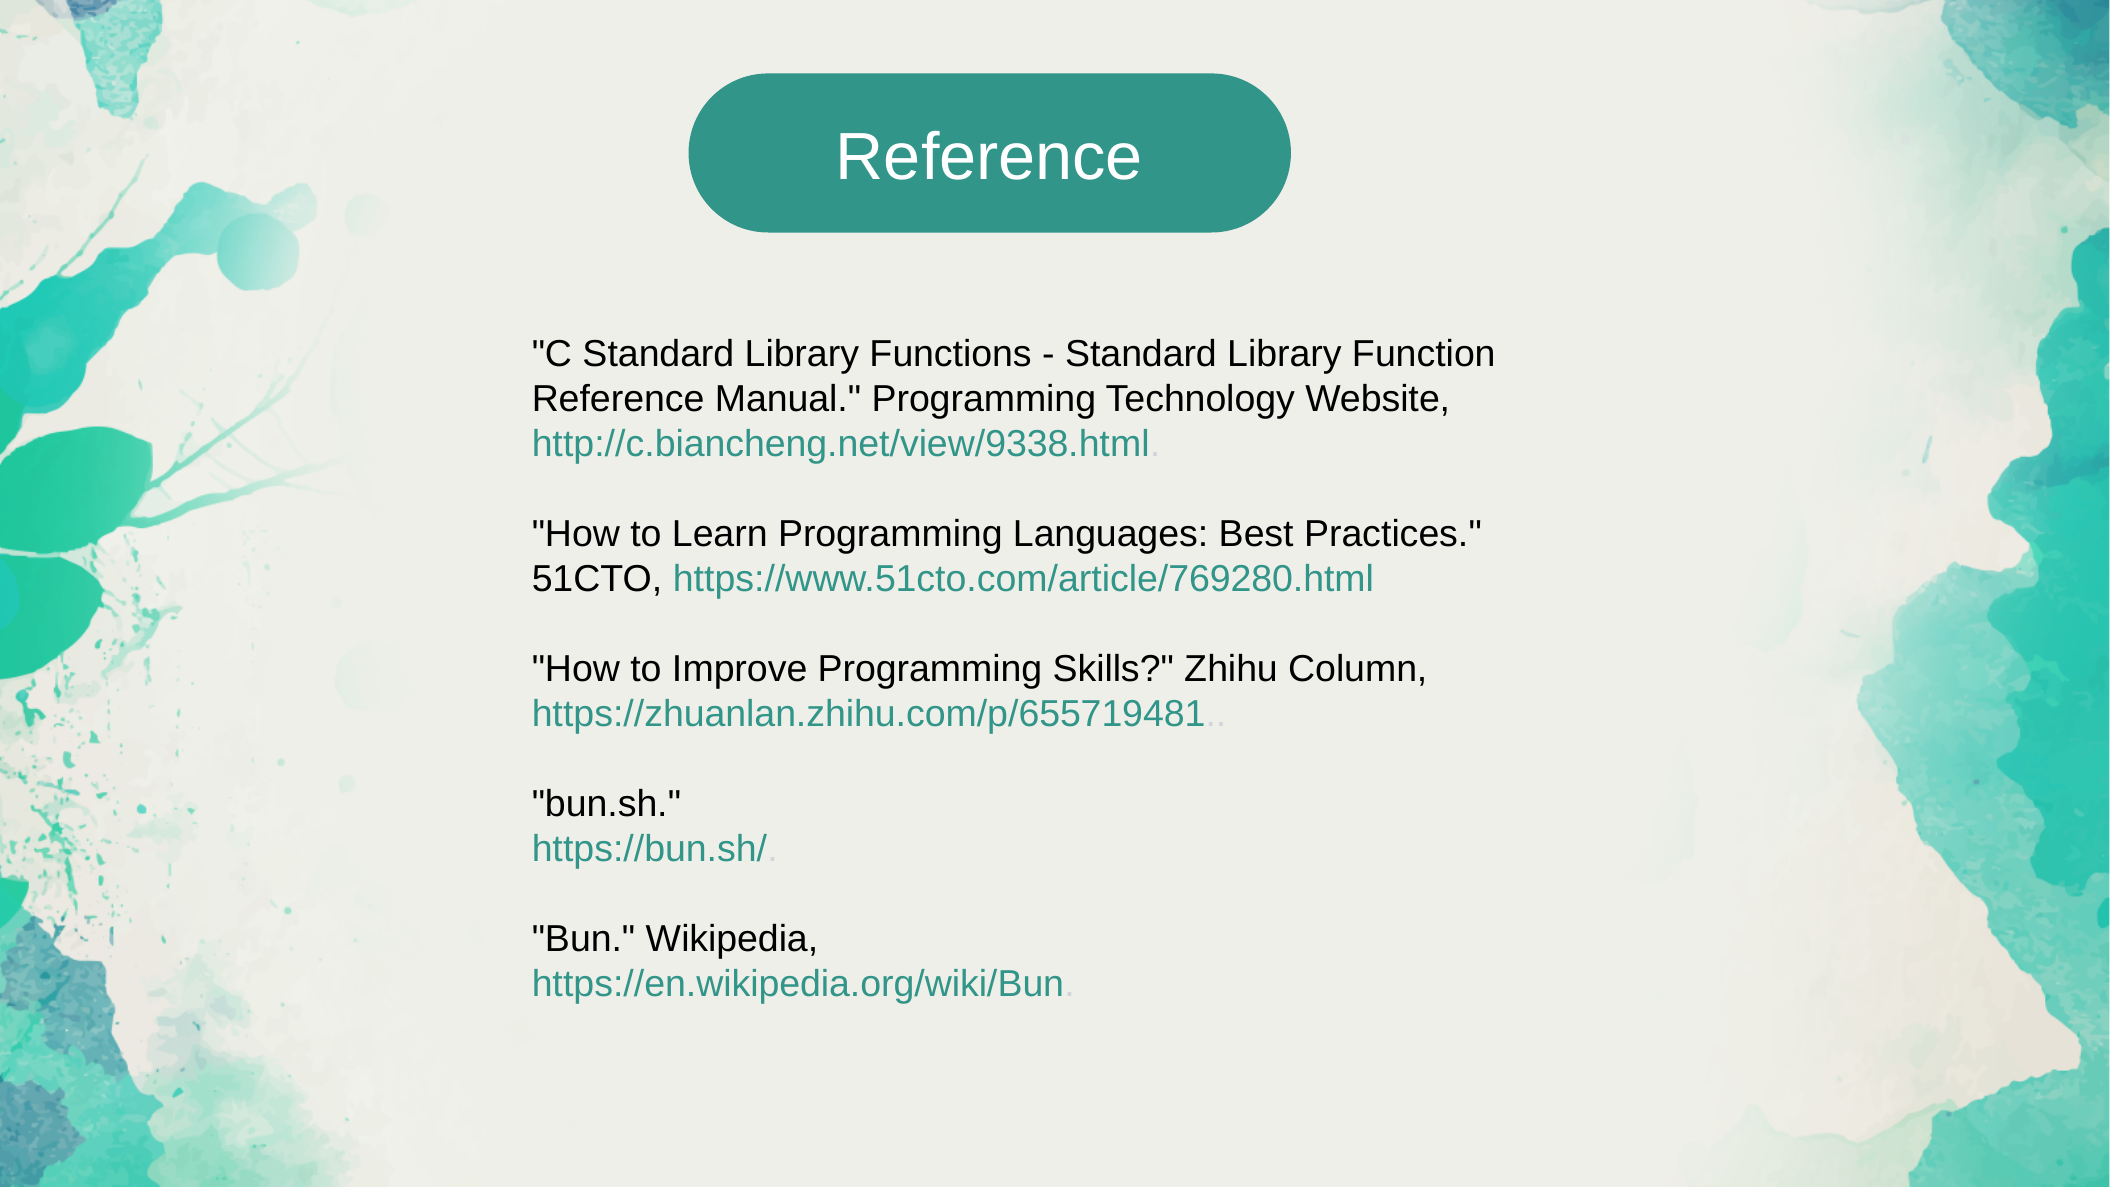

Reference
"C Standard Library Functions - Standard Library Function Reference Manual." Programming Technology Website, http://c.biancheng.net/view/9338.html.

"How to Learn Programming Languages: Best Practices." 51CTO, https://www.51cto.com/article/769280.html

"How to Improve Programming Skills?" Zhihu Column, https://zhuanlan.zhihu.com/p/655719481..

"bun.sh."
https://bun.sh/.

"Bun." Wikipedia,
https://en.wikipedia.org/wiki/Bun.